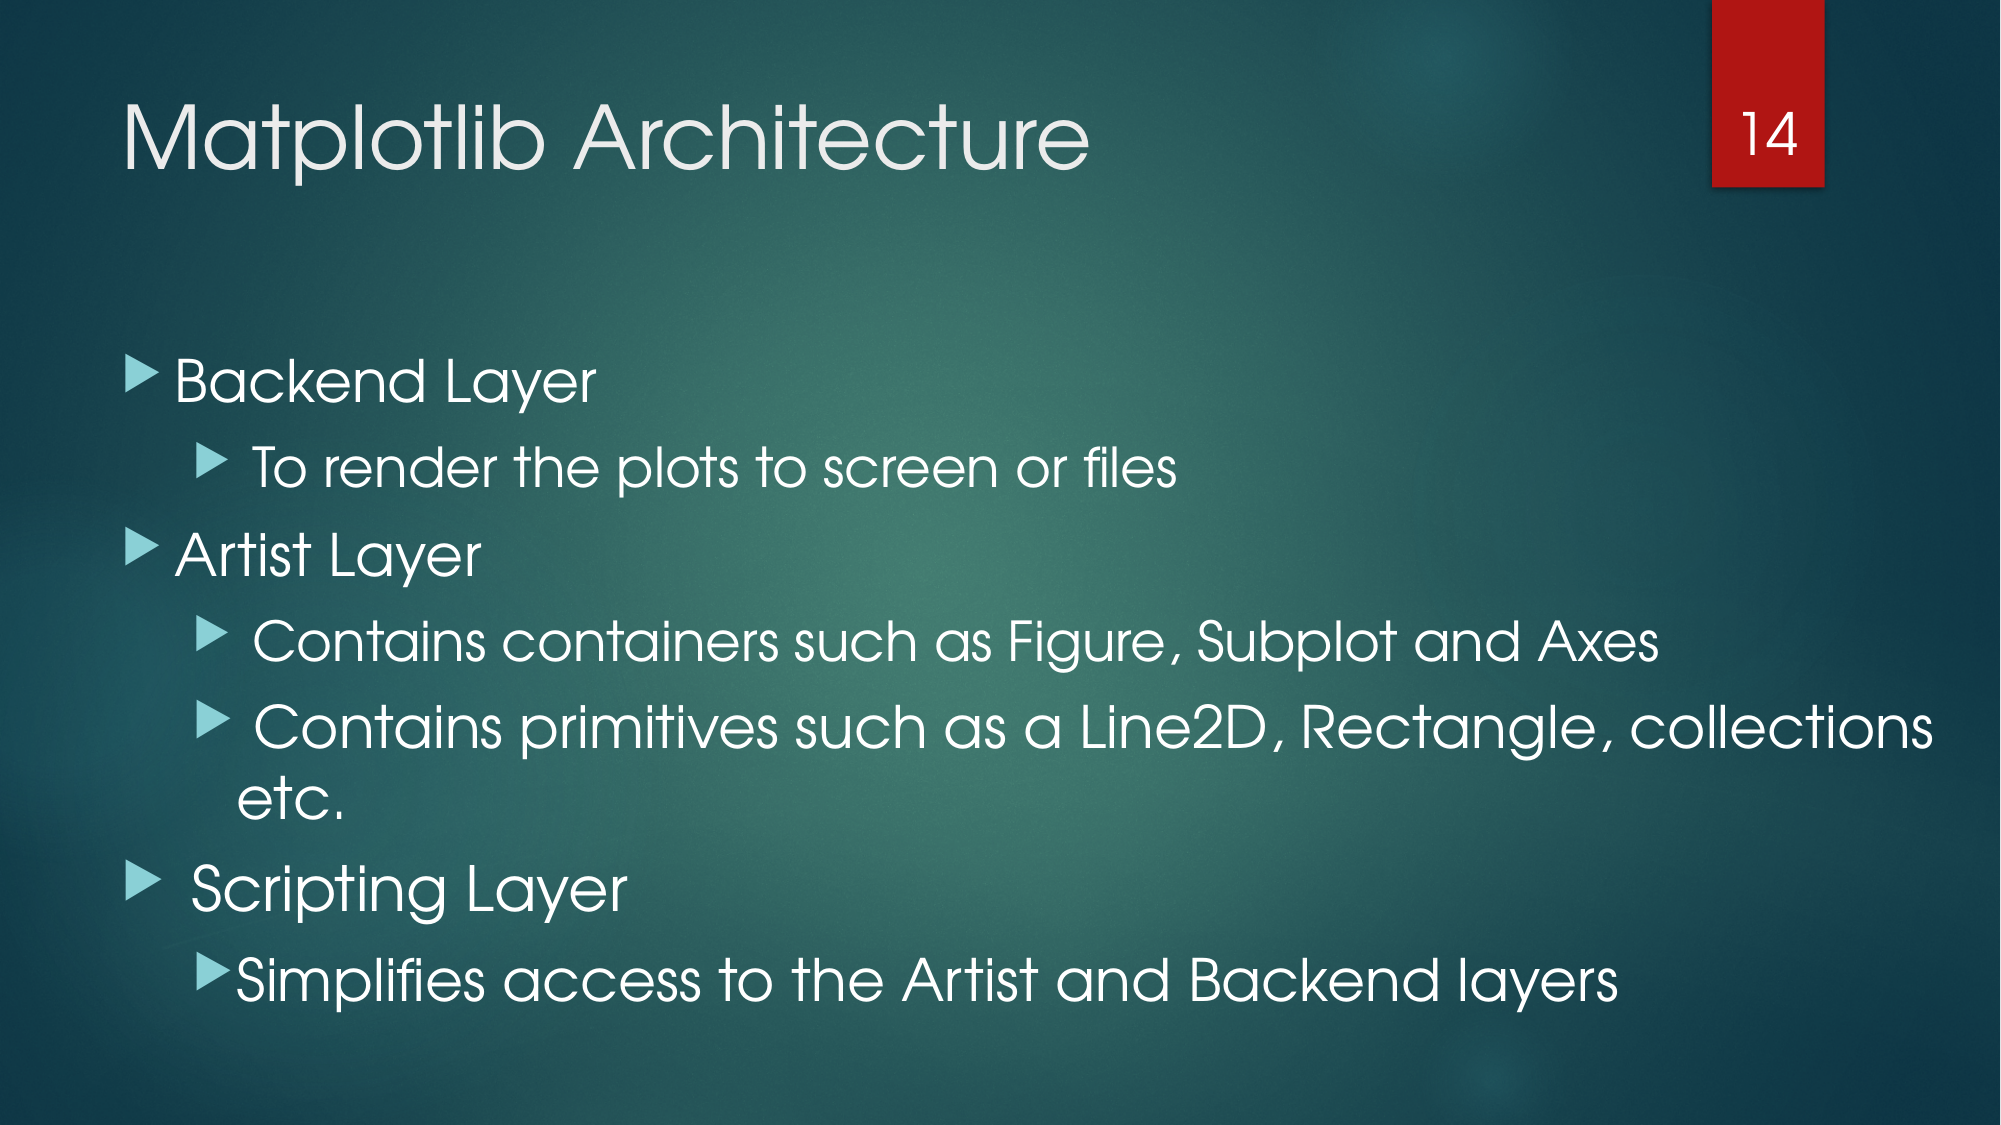

14
# Matplotlib Architecture
Backend Layer
 To render the plots to screen or files
Artist Layer
 Contains containers such as Figure, Subplot and Axes
 Contains primitives such as a Line2D, Rectangle, collections etc.
 Scripting Layer
Simplifies access to the Artist and Backend layers